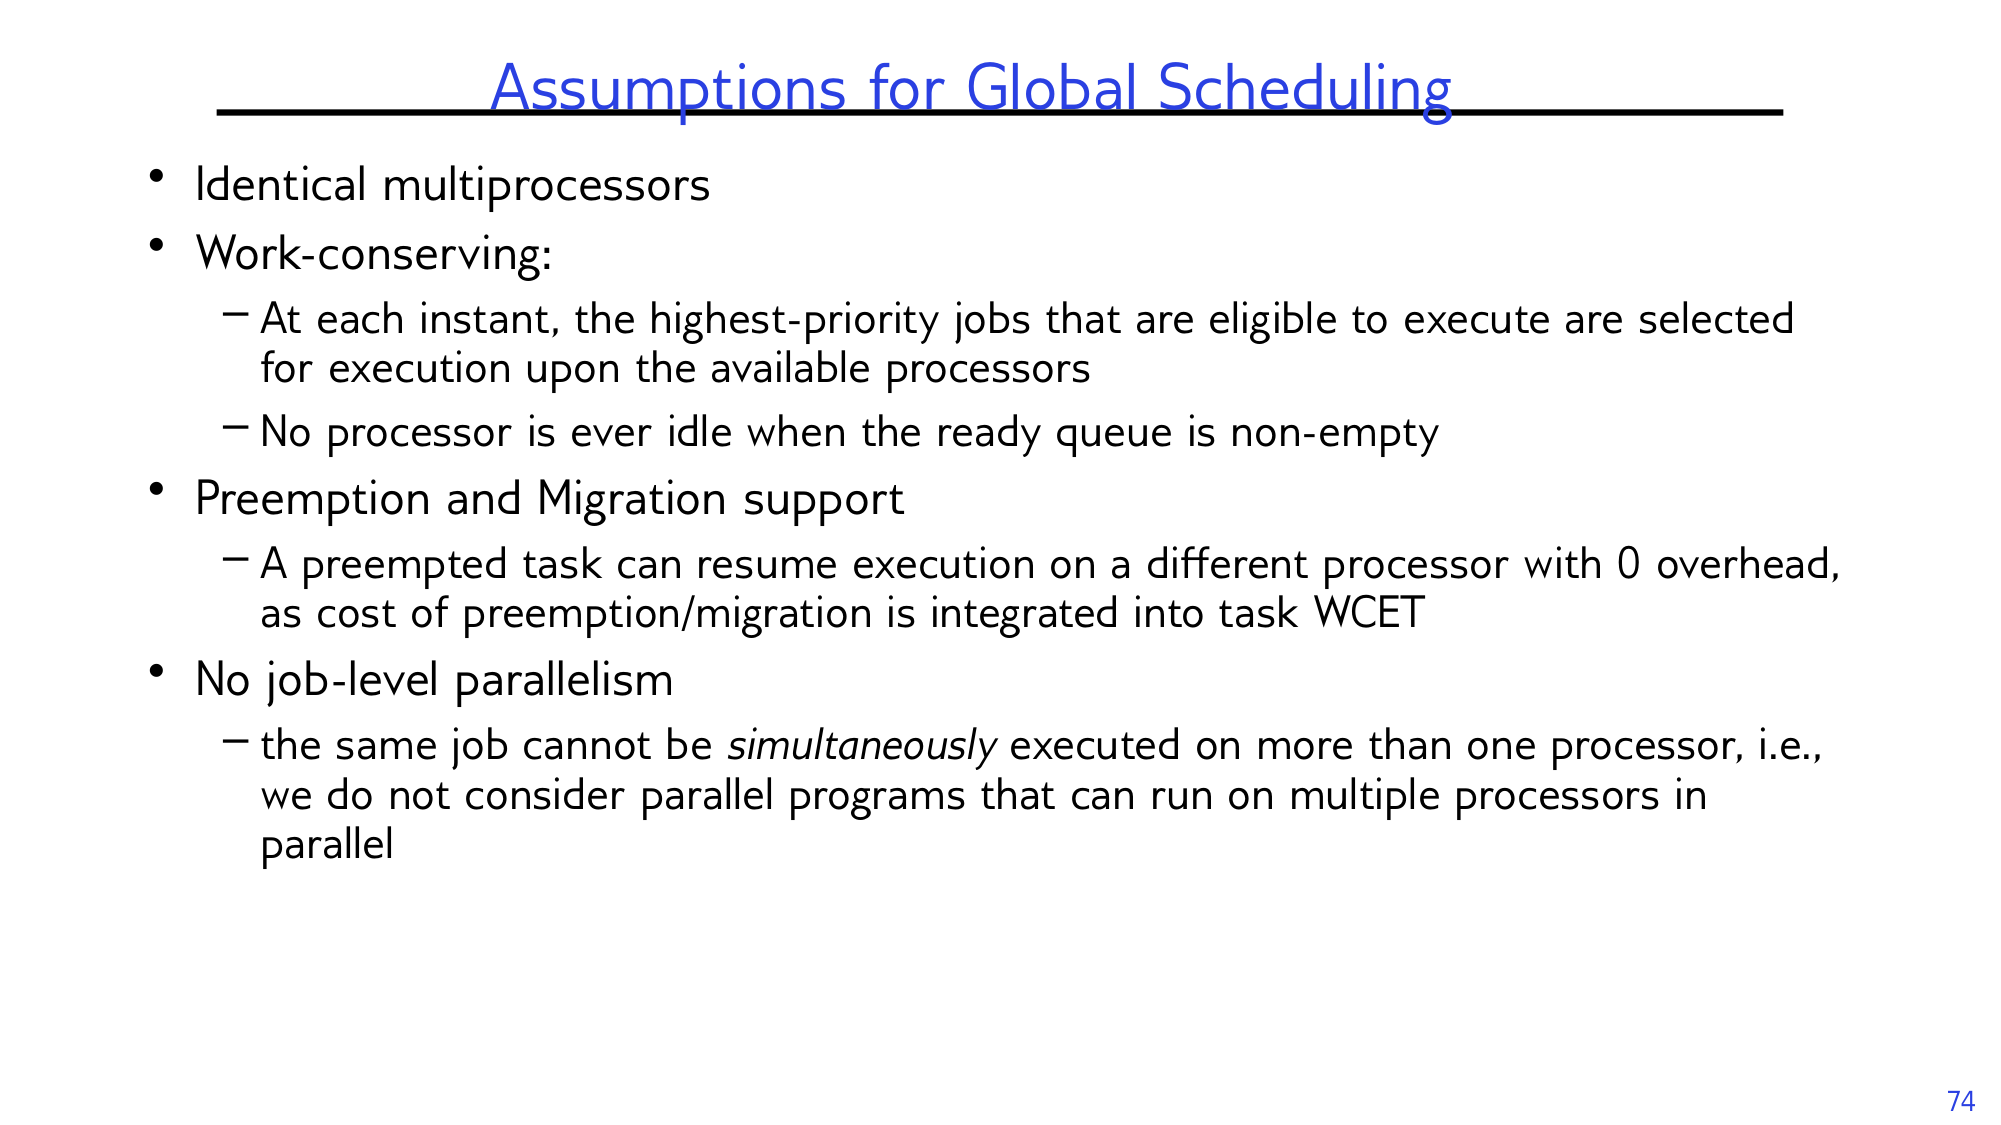

# Assumptions for Global Scheduling
Identical multiprocessors
Work-conserving:
At each instant, the highest-priority jobs that are eligible to execute are selected for execution upon the available processors
No processor is ever idle when the ready queue is non-empty
Preemption and Migration support
A preempted task can resume execution on a different processor with 0 overhead, as cost of preemption/migration is integrated into task WCET
No job-level parallelism
the same job cannot be simultaneously executed on more than one processor, i.e., we do not consider parallel programs that can run on multiple processors in parallel